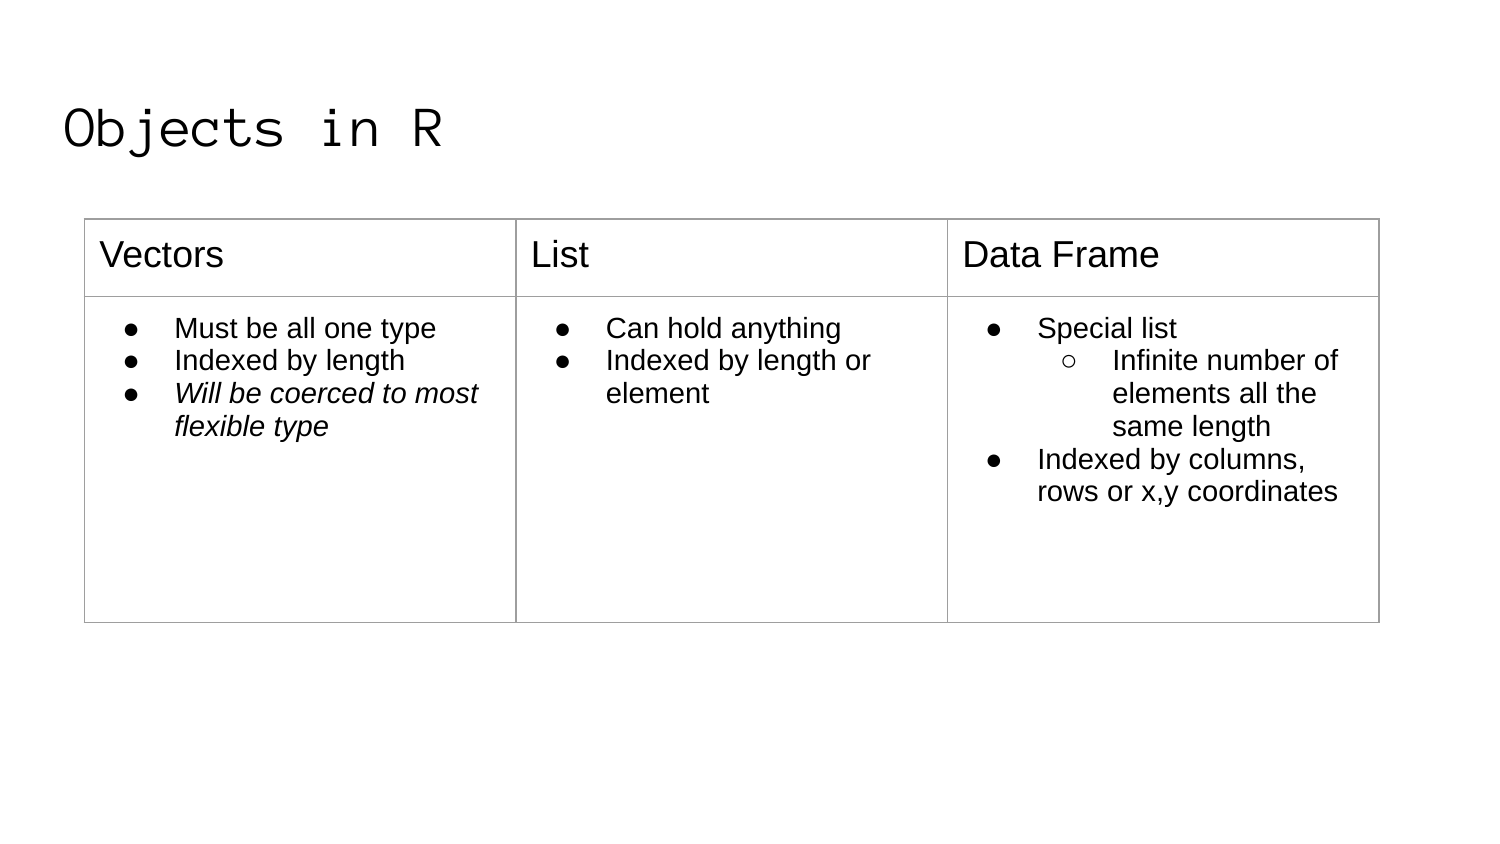

# Objects in R
| Vectors | List | Data Frame |
| --- | --- | --- |
| Must be all one type Indexed by length Will be coerced to most flexible type | Can hold anything Indexed by length or element | Special list Infinite number of elements all the same length Indexed by columns, rows or x,y coordinates |